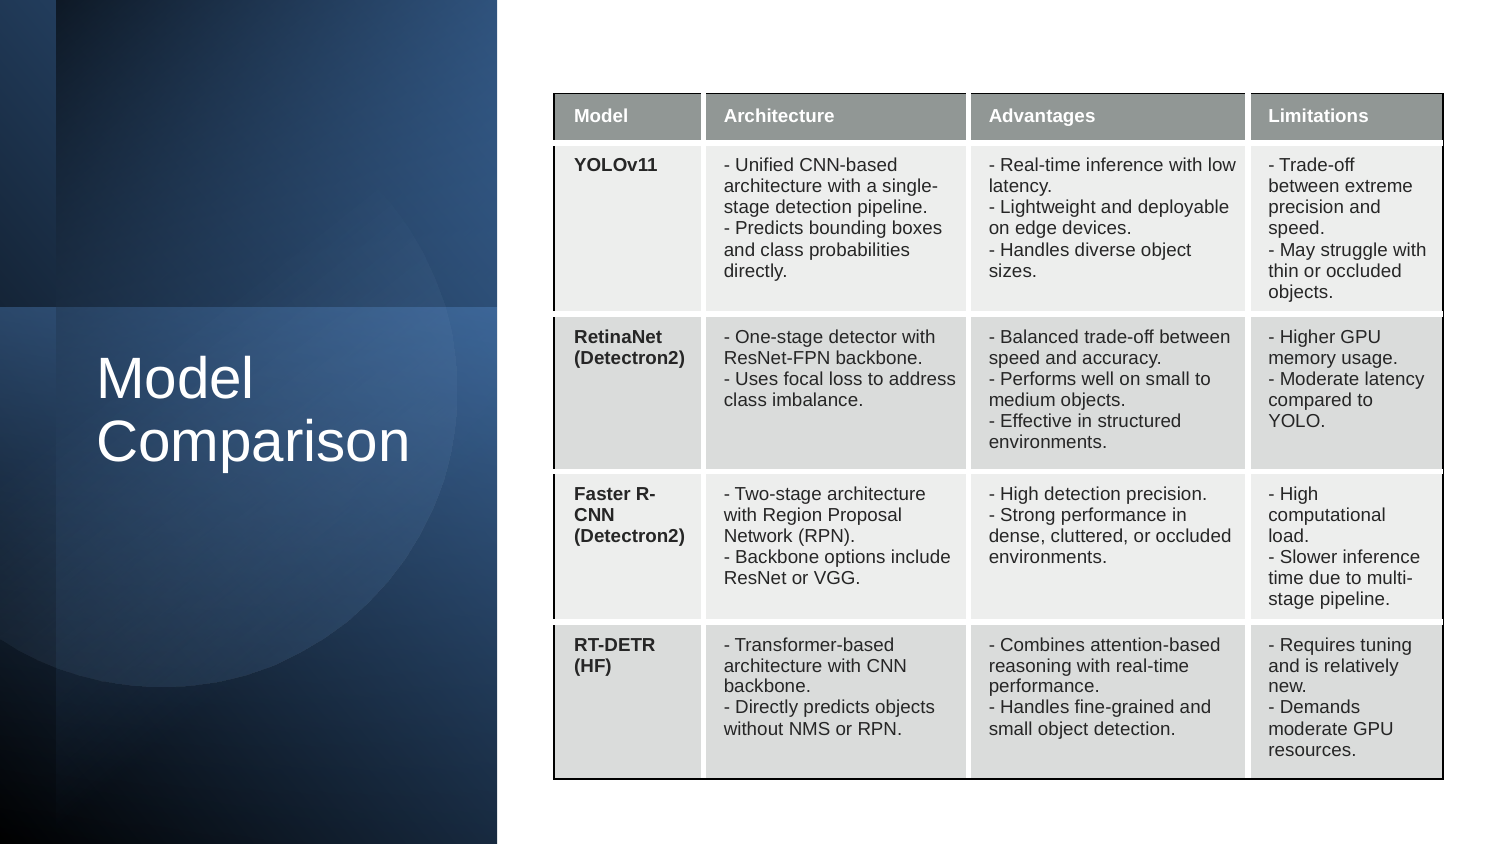

| Model | Architecture | Advantages | Limitations |
| --- | --- | --- | --- |
| YOLOv11 | - Unified CNN-based architecture with a single-stage detection pipeline. - Predicts bounding boxes and class probabilities directly. | - Real-time inference with low latency. - Lightweight and deployable on edge devices. - Handles diverse object sizes. | - Trade-off between extreme precision and speed. - May struggle with thin or occluded objects. |
| RetinaNet (Detectron2) | - One-stage detector with ResNet-FPN backbone. - Uses focal loss to address class imbalance. | - Balanced trade-off between speed and accuracy. - Performs well on small to medium objects. - Effective in structured environments. | - Higher GPU memory usage. - Moderate latency compared to YOLO. |
| Faster R-CNN (Detectron2) | - Two-stage architecture with Region Proposal Network (RPN). - Backbone options include ResNet or VGG. | - High detection precision. - Strong performance in dense, cluttered, or occluded environments. | - High computational load. - Slower inference time due to multi-stage pipeline. |
| RT-DETR (HF) | - Transformer-based architecture with CNN backbone. - Directly predicts objects without NMS or RPN. | - Combines attention-based reasoning with real-time performance. - Handles fine-grained and small object detection. | - Requires tuning and is relatively new. - Demands moderate GPU resources. |

# Model Comparison